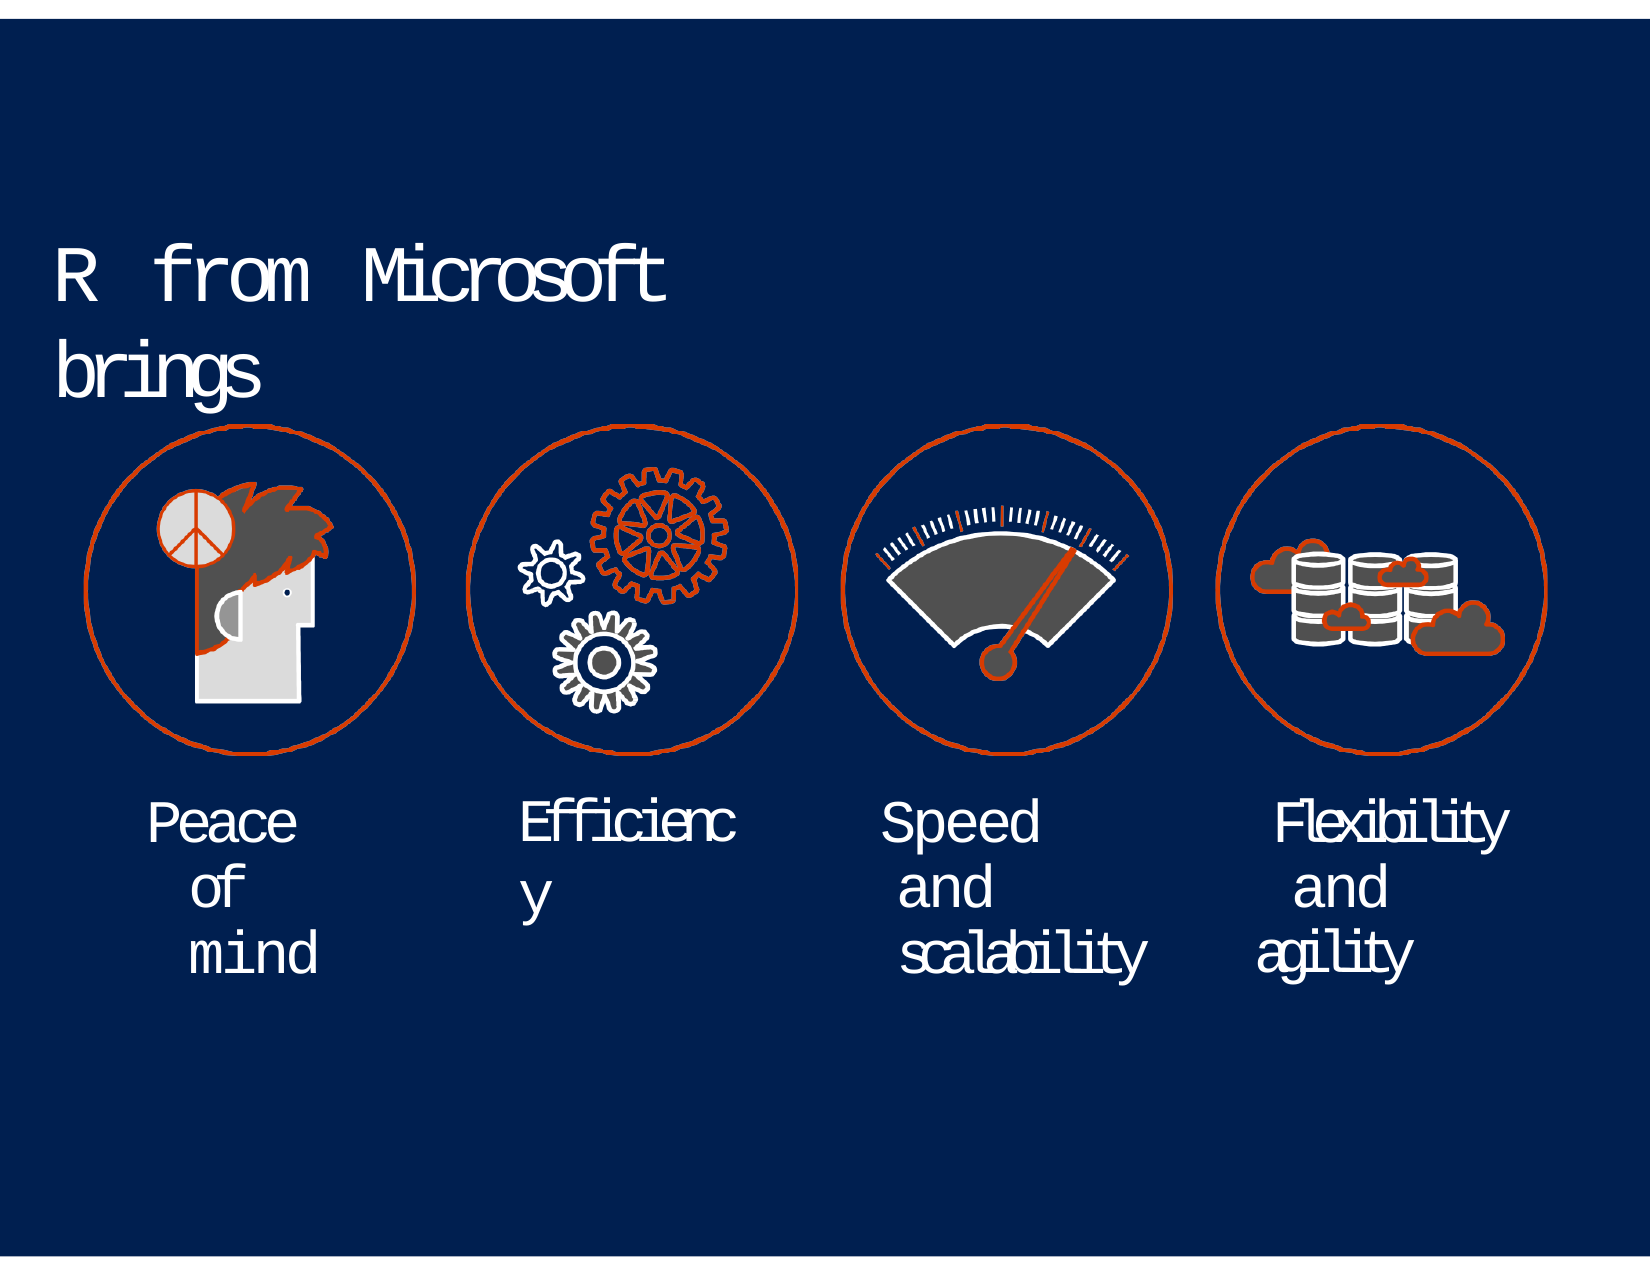

# R from Microsoft brings

Efficiency
Flexibility  and agility
Peace of  mind
Speed and  scalability